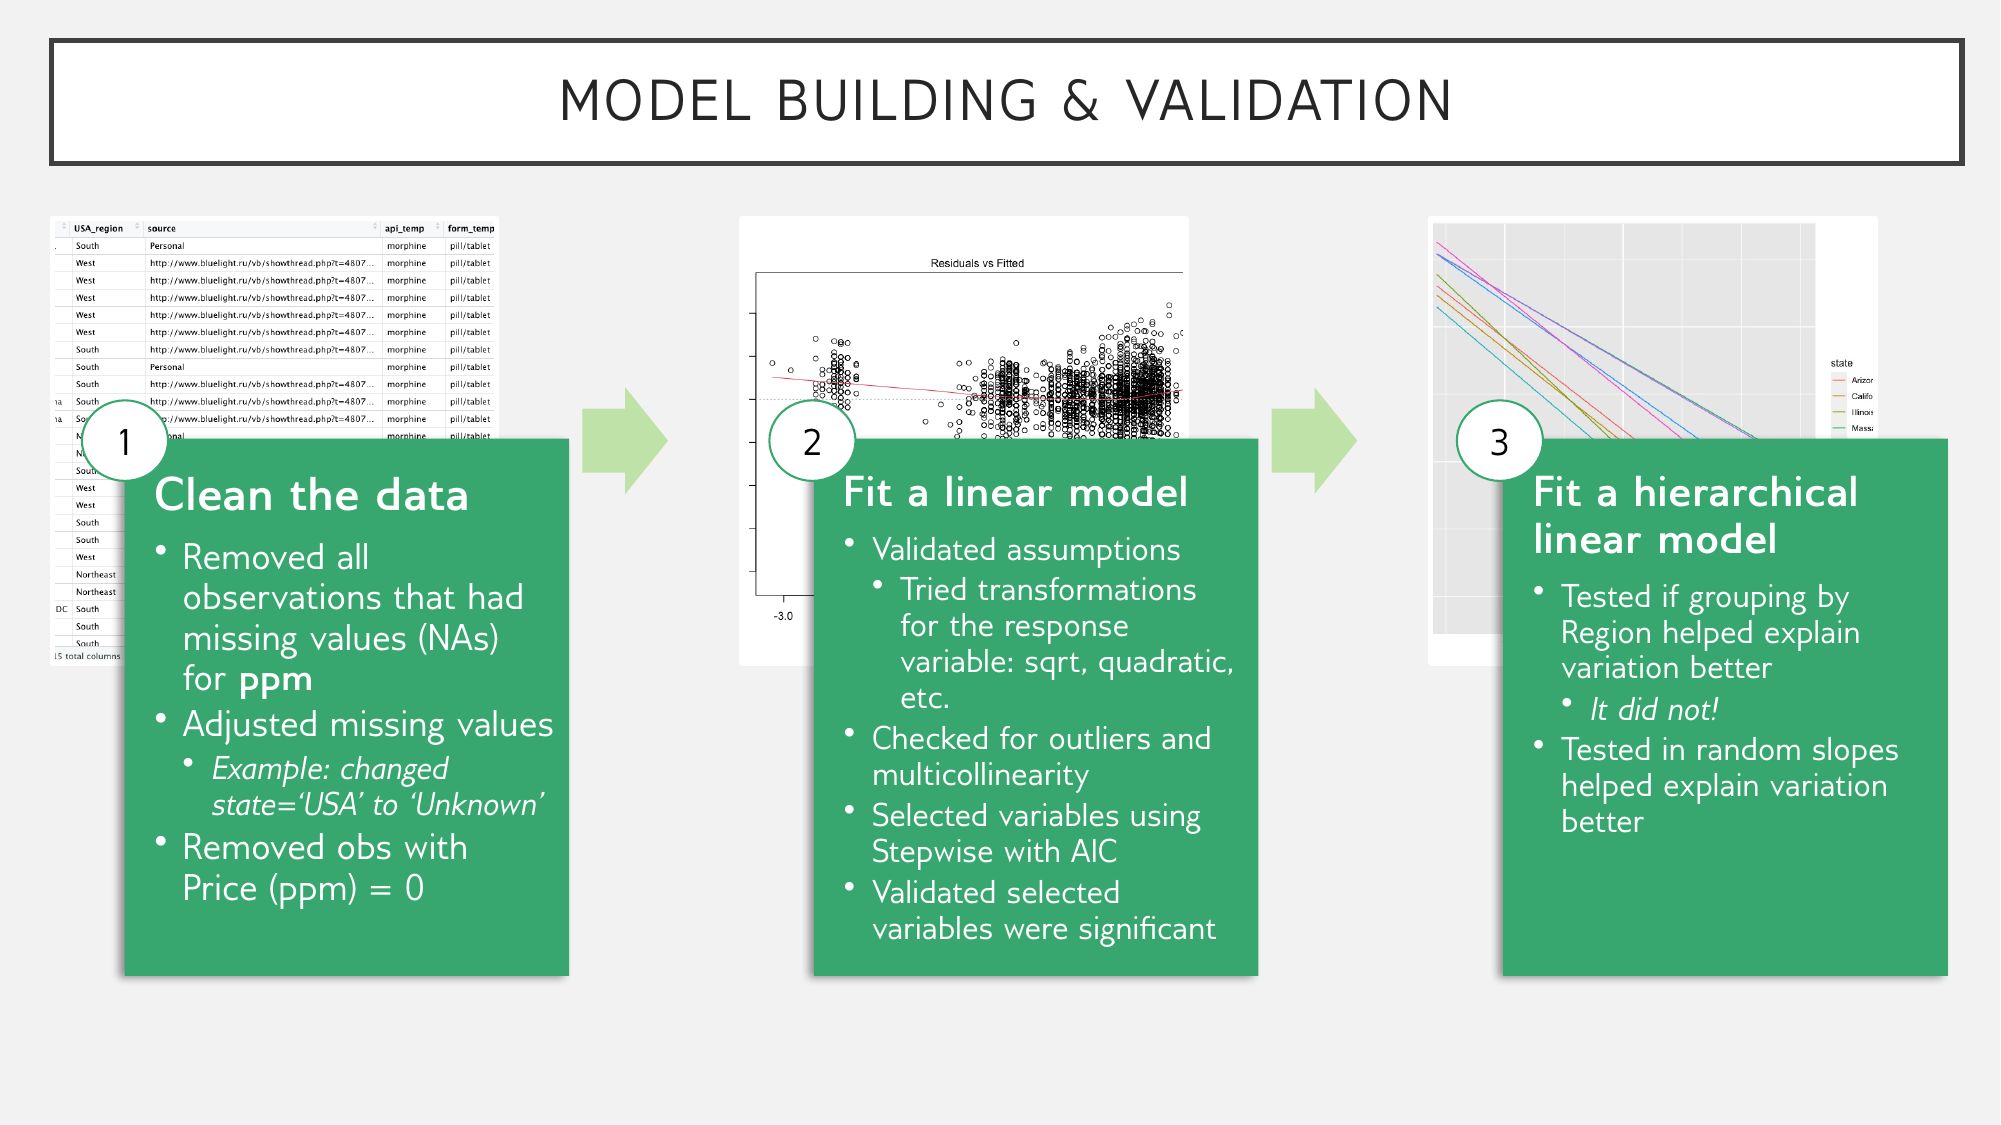

SX
# Model building & VALIDATION
Clean the data
Removed all observations that had missing values (NAs) for ppm
Adjusted missing values
Example: changed state=‘USA’ to ‘Unknown’
Removed obs with Price (ppm) = 0

Fit a linear model
Validated assumptions
Tried transformations for the response variable: sqrt, quadratic, etc.
Checked for outliers and multicollinearity
Selected variables using Stepwise with AIC
Validated selected variables were significant

Fit a hierarchical linear model
Tested if grouping by Region helped explain variation better
It did not!
Tested in random slopes helped explain variation better
1
2
3